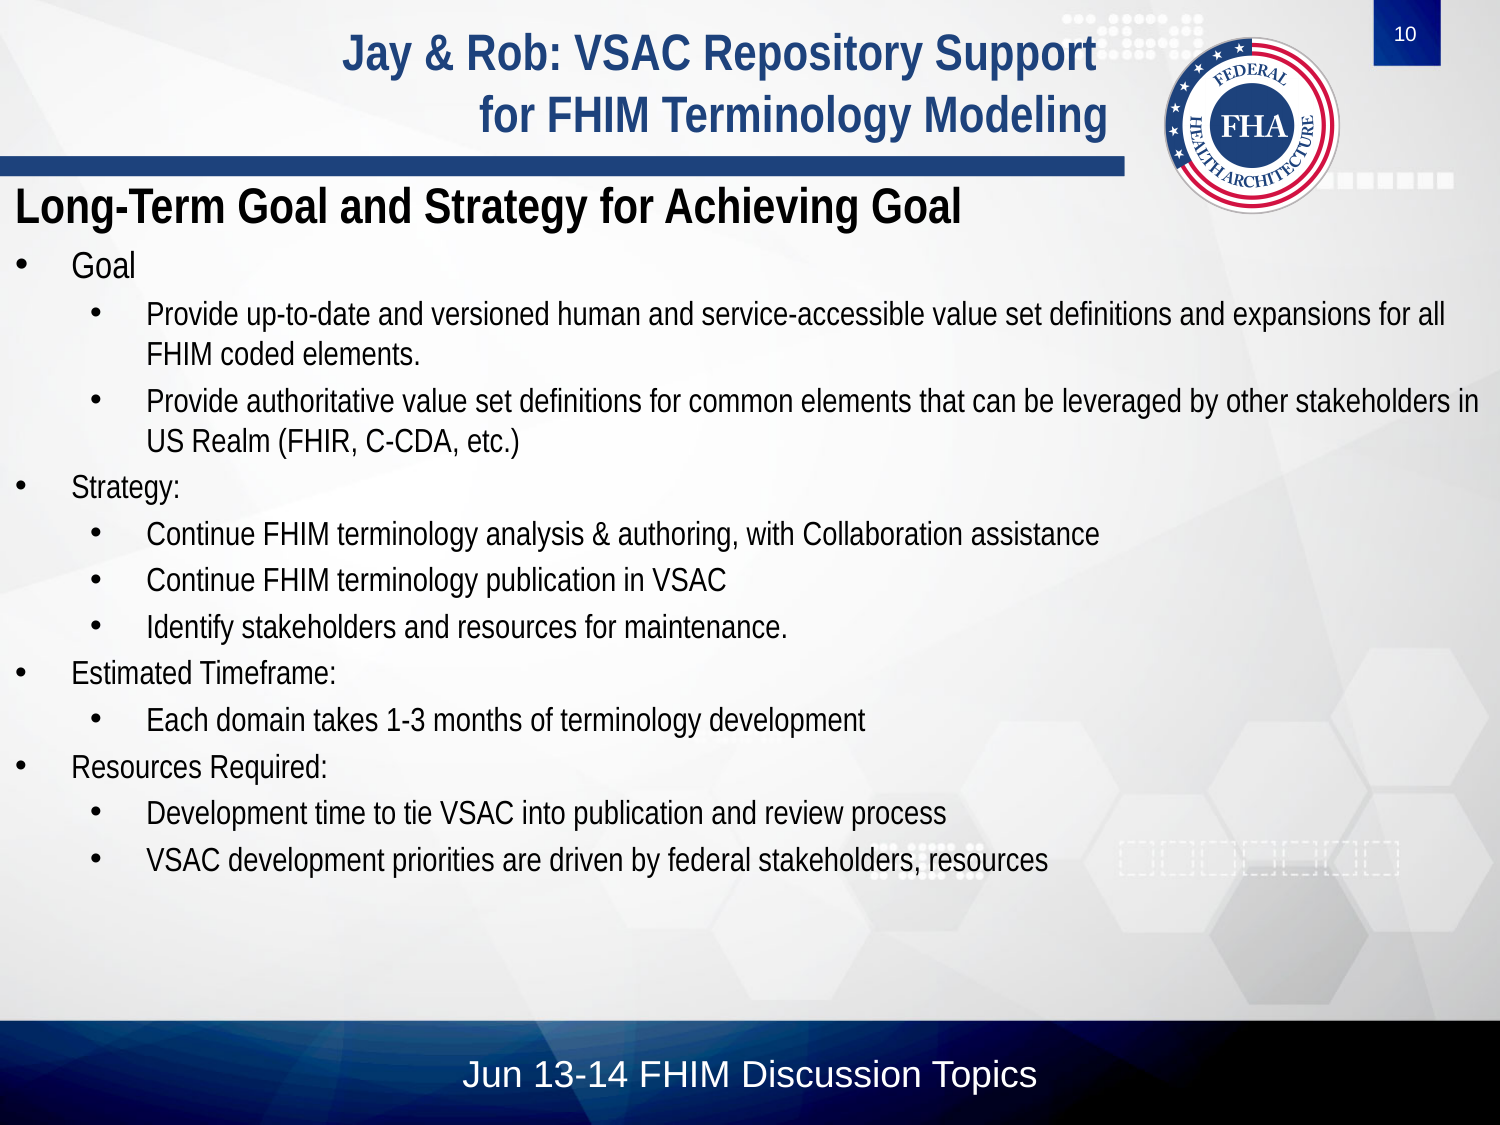

10
# Jay & Rob: VSAC Repository Support for FHIM Terminology Modeling
Long-Term Goal and Strategy for Achieving Goal
Goal
Provide up-to-date and versioned human and service-accessible value set definitions and expansions for all FHIM coded elements.
Provide authoritative value set definitions for common elements that can be leveraged by other stakeholders in US Realm (FHIR, C-CDA, etc.)
Strategy:
Continue FHIM terminology analysis & authoring, with Collaboration assistance
Continue FHIM terminology publication in VSAC
Identify stakeholders and resources for maintenance.
Estimated Timeframe:
Each domain takes 1-3 months of terminology development
Resources Required:
Development time to tie VSAC into publication and review process
VSAC development priorities are driven by federal stakeholders, resources
Jun 13-14 FHIM Discussion Topics